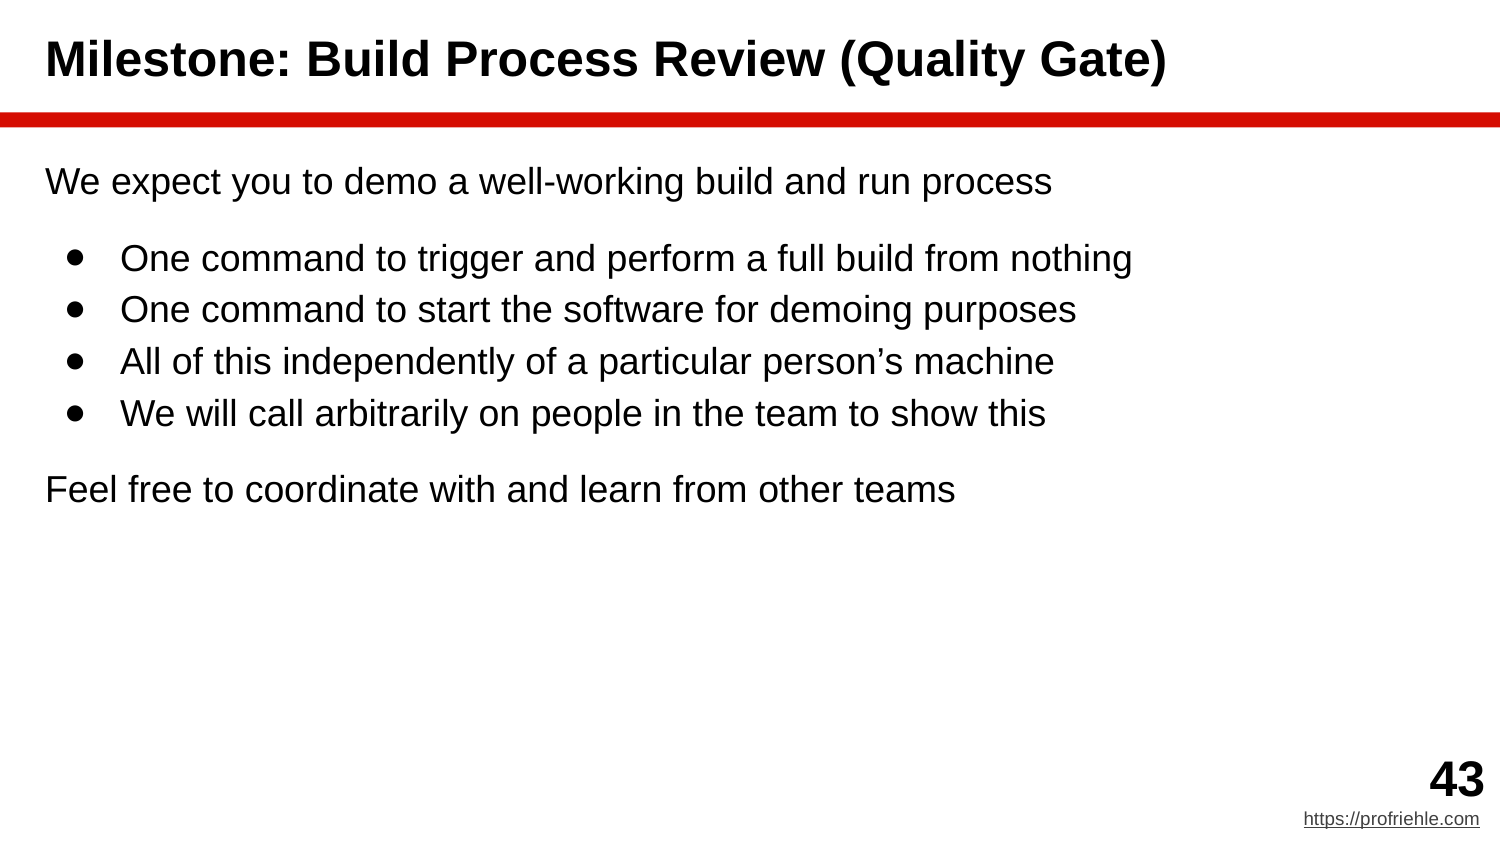

# Milestone: Build Process Review (Quality Gate)
We expect you to demo a well-working build and run process
One command to trigger and perform a full build from nothing
One command to start the software for demoing purposes
All of this independently of a particular person’s machine
We will call arbitrarily on people in the team to show this
Feel free to coordinate with and learn from other teams
43
https://profriehle.com